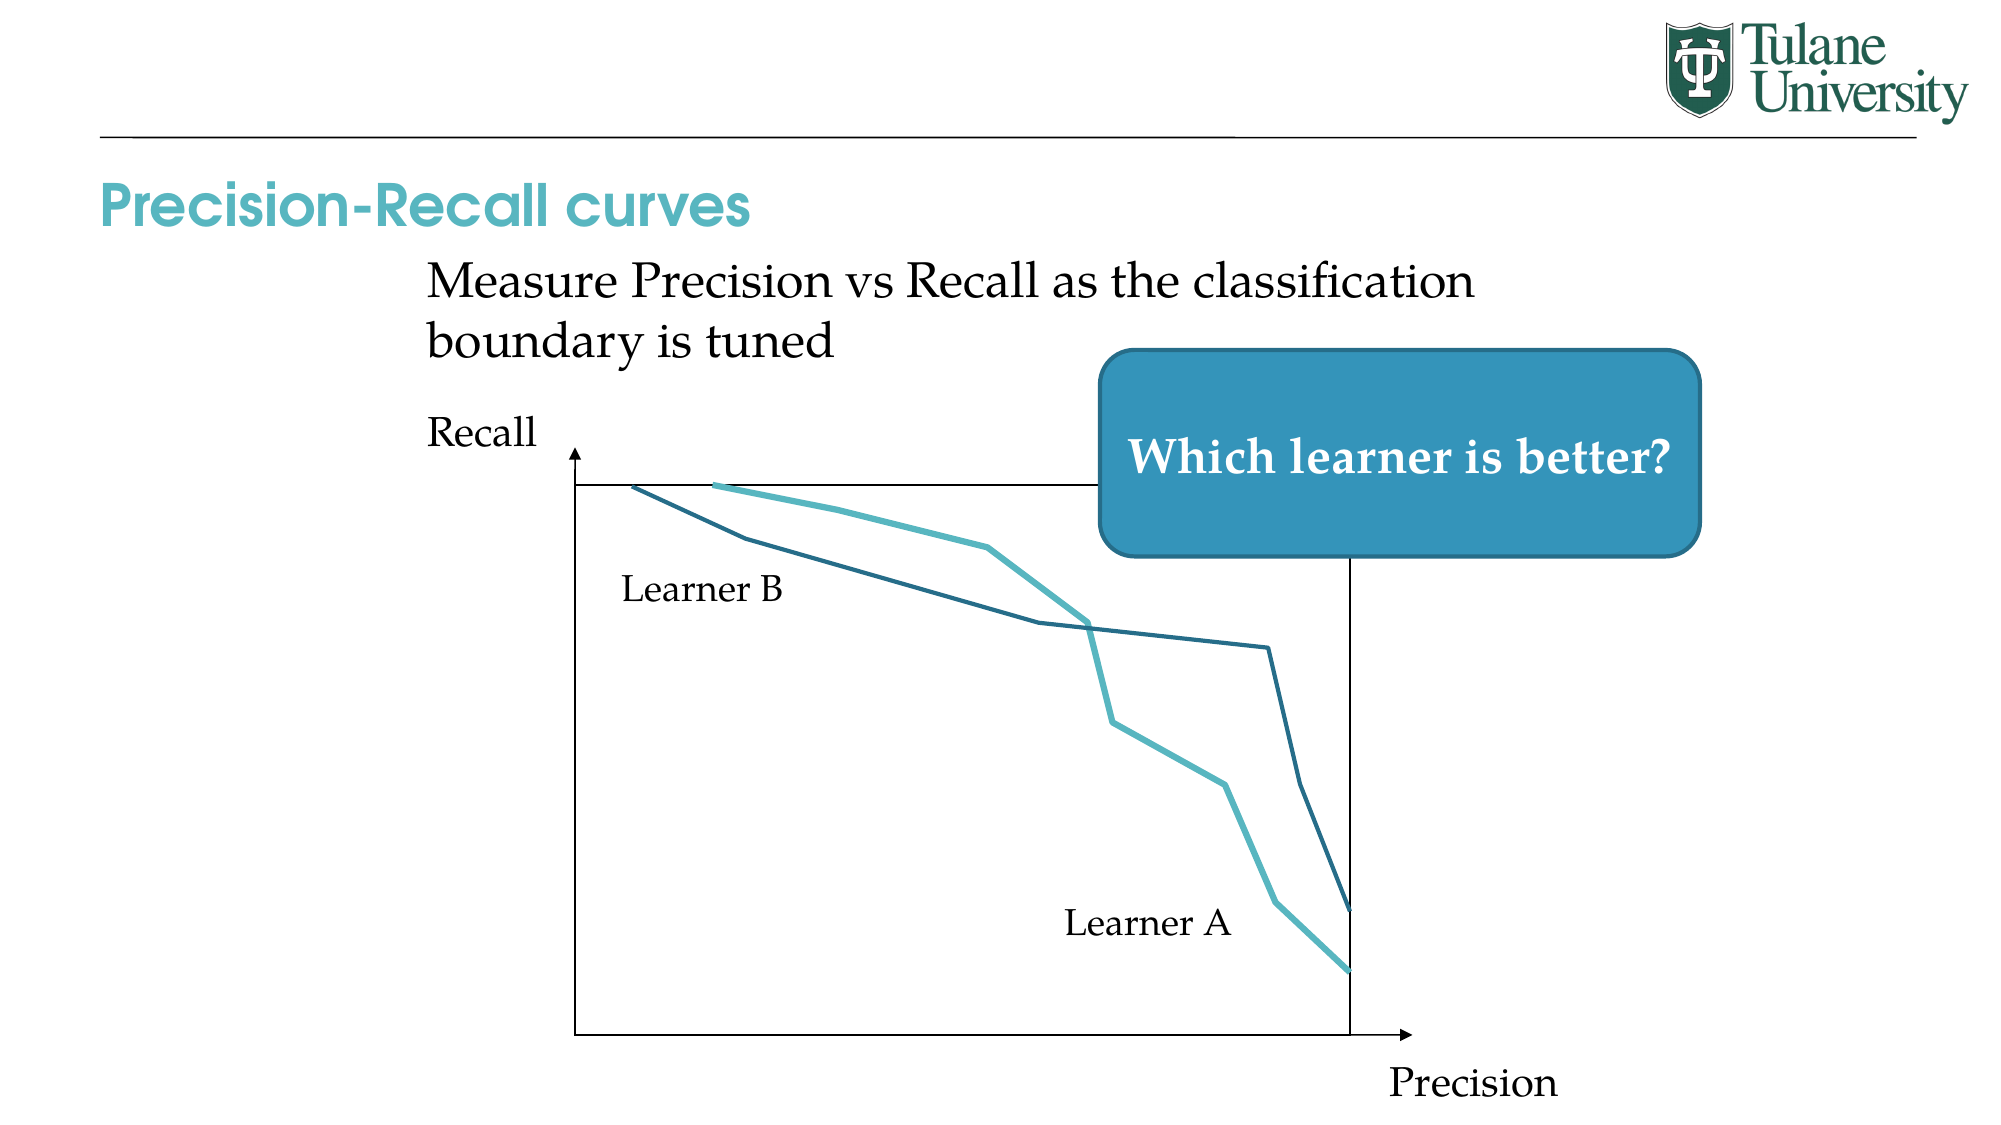

# Precision-Recall curves
Measure Precision vs Recall as the classification boundary is tuned
Which learner is better?
Recall

Learner B
Learner A

Precision